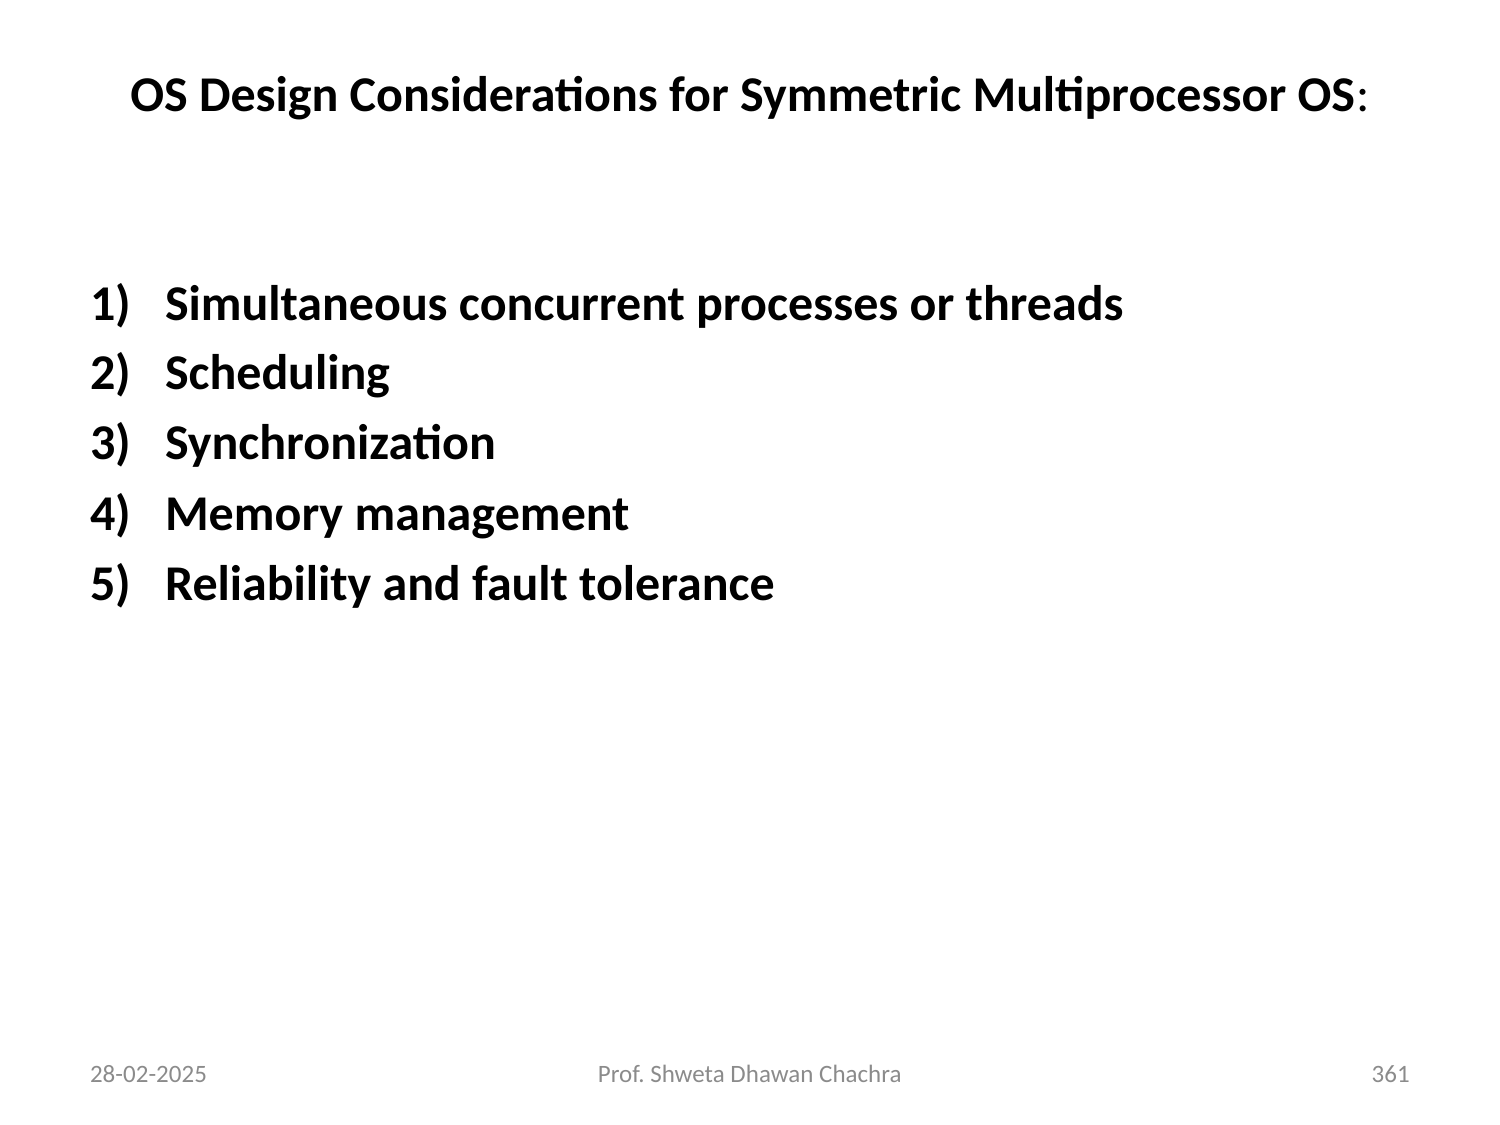

# OS Design Considerations for Symmetric Multiprocessor OS:
Simultaneous concurrent processes or threads
Scheduling
Synchronization
Memory management
Reliability and fault tolerance

28-02-2025
Prof. Shweta Dhawan Chachra
361